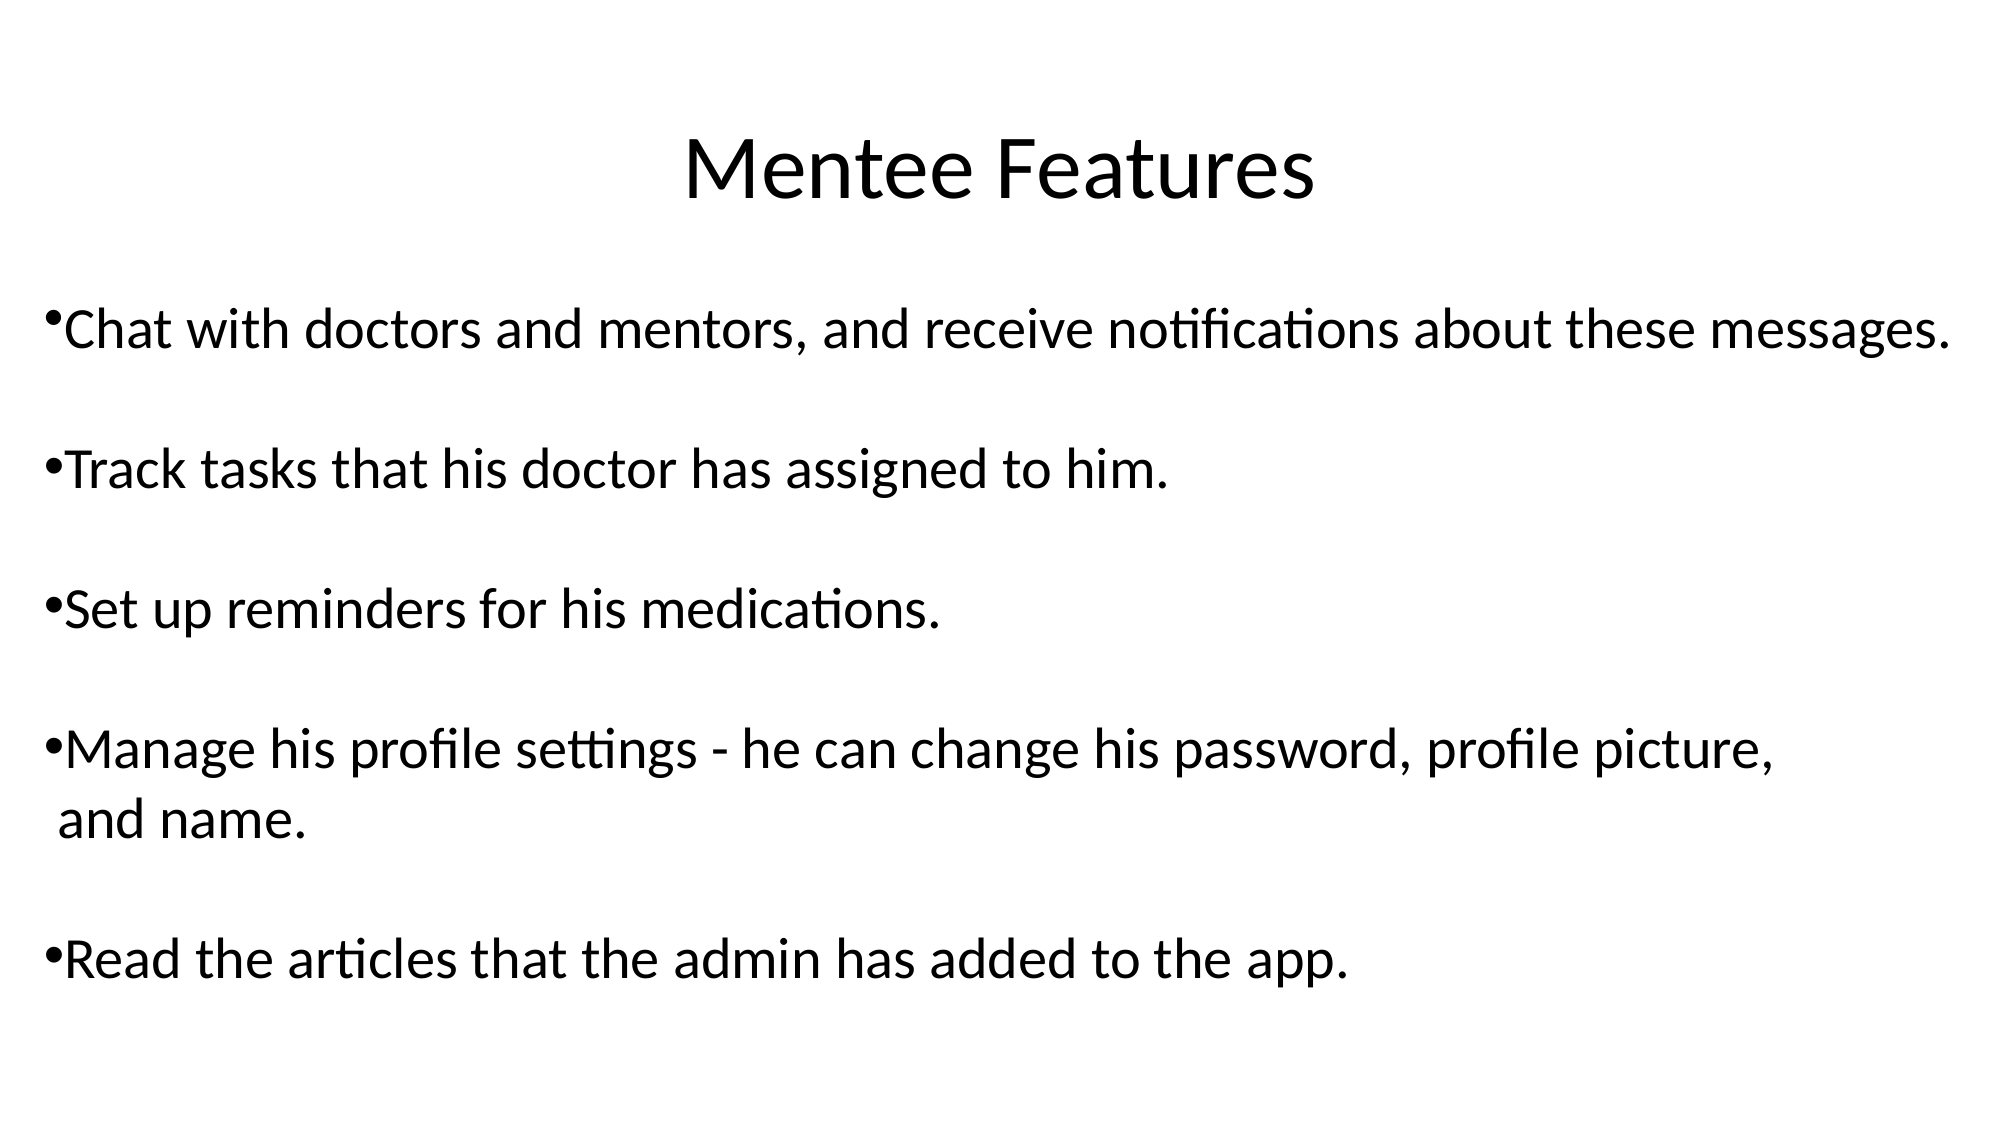

# Mentee Features

Chat with doctors and mentors, and receive notifications about these messages.

Track tasks that his doctor has assigned to him.

Set up reminders for his medications.

Manage his profile settings - he can change his password, profile picture,
 and name.

Read the articles that the admin has added to the app.